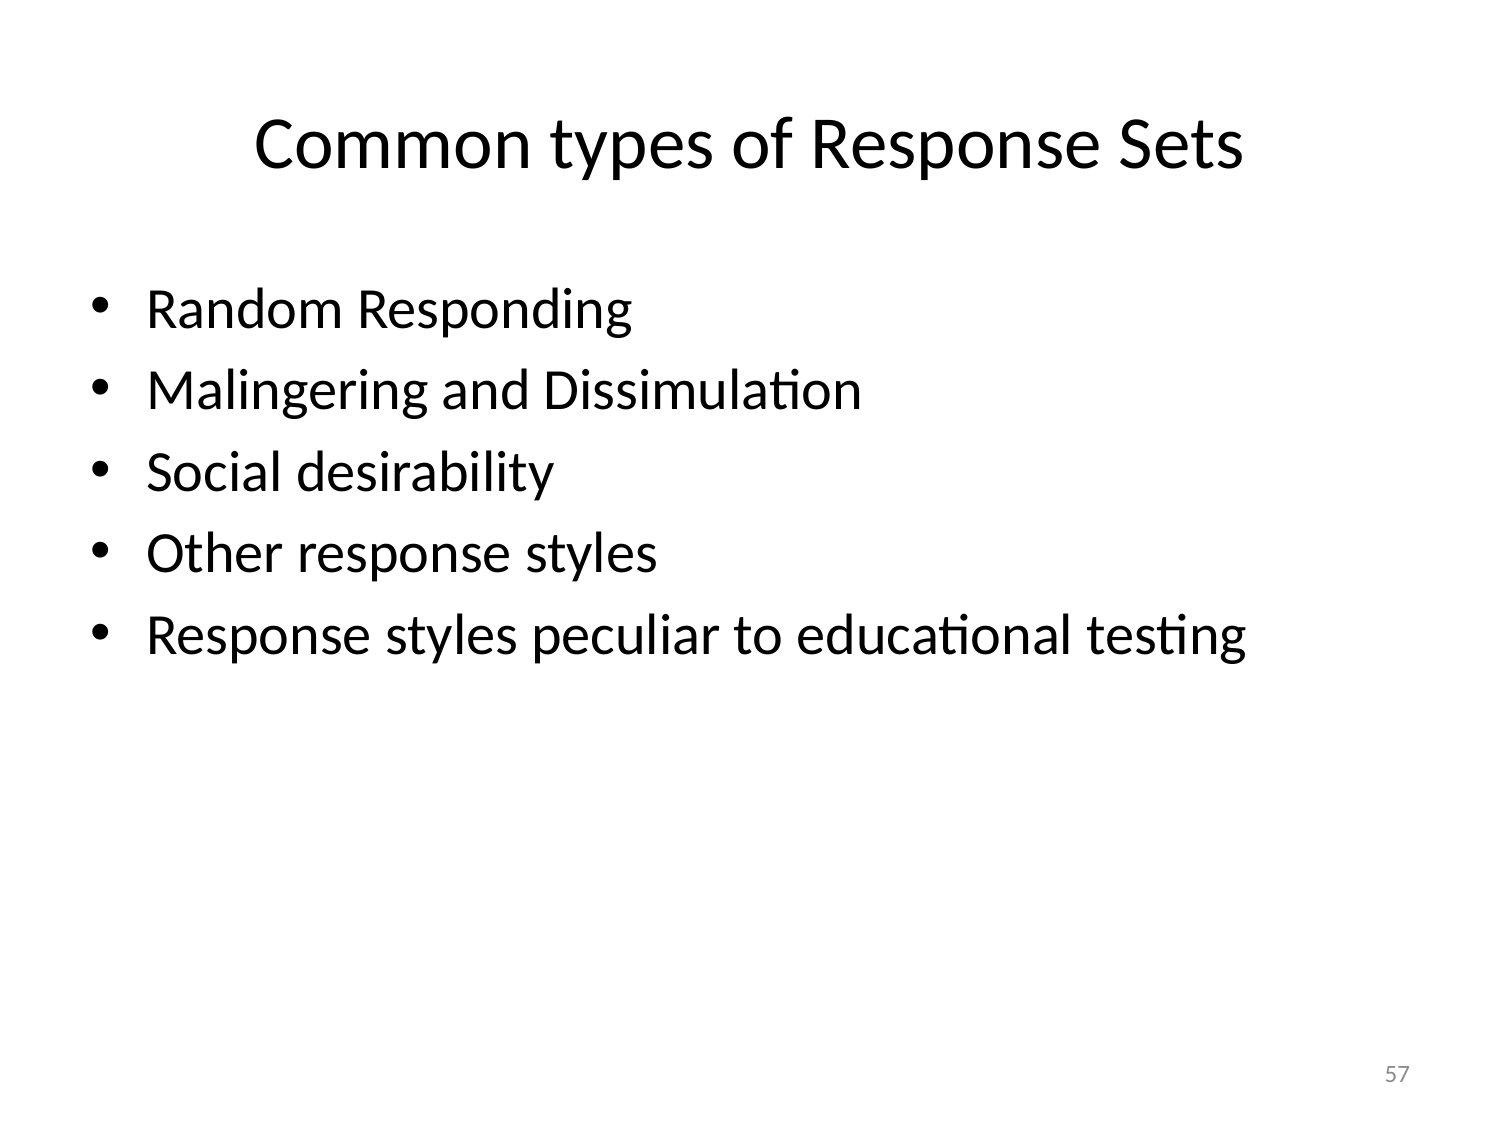

# Common types of Response Sets
Random Responding
Malingering and Dissimulation
Social desirability
Other response styles
Response styles peculiar to educational testing

57